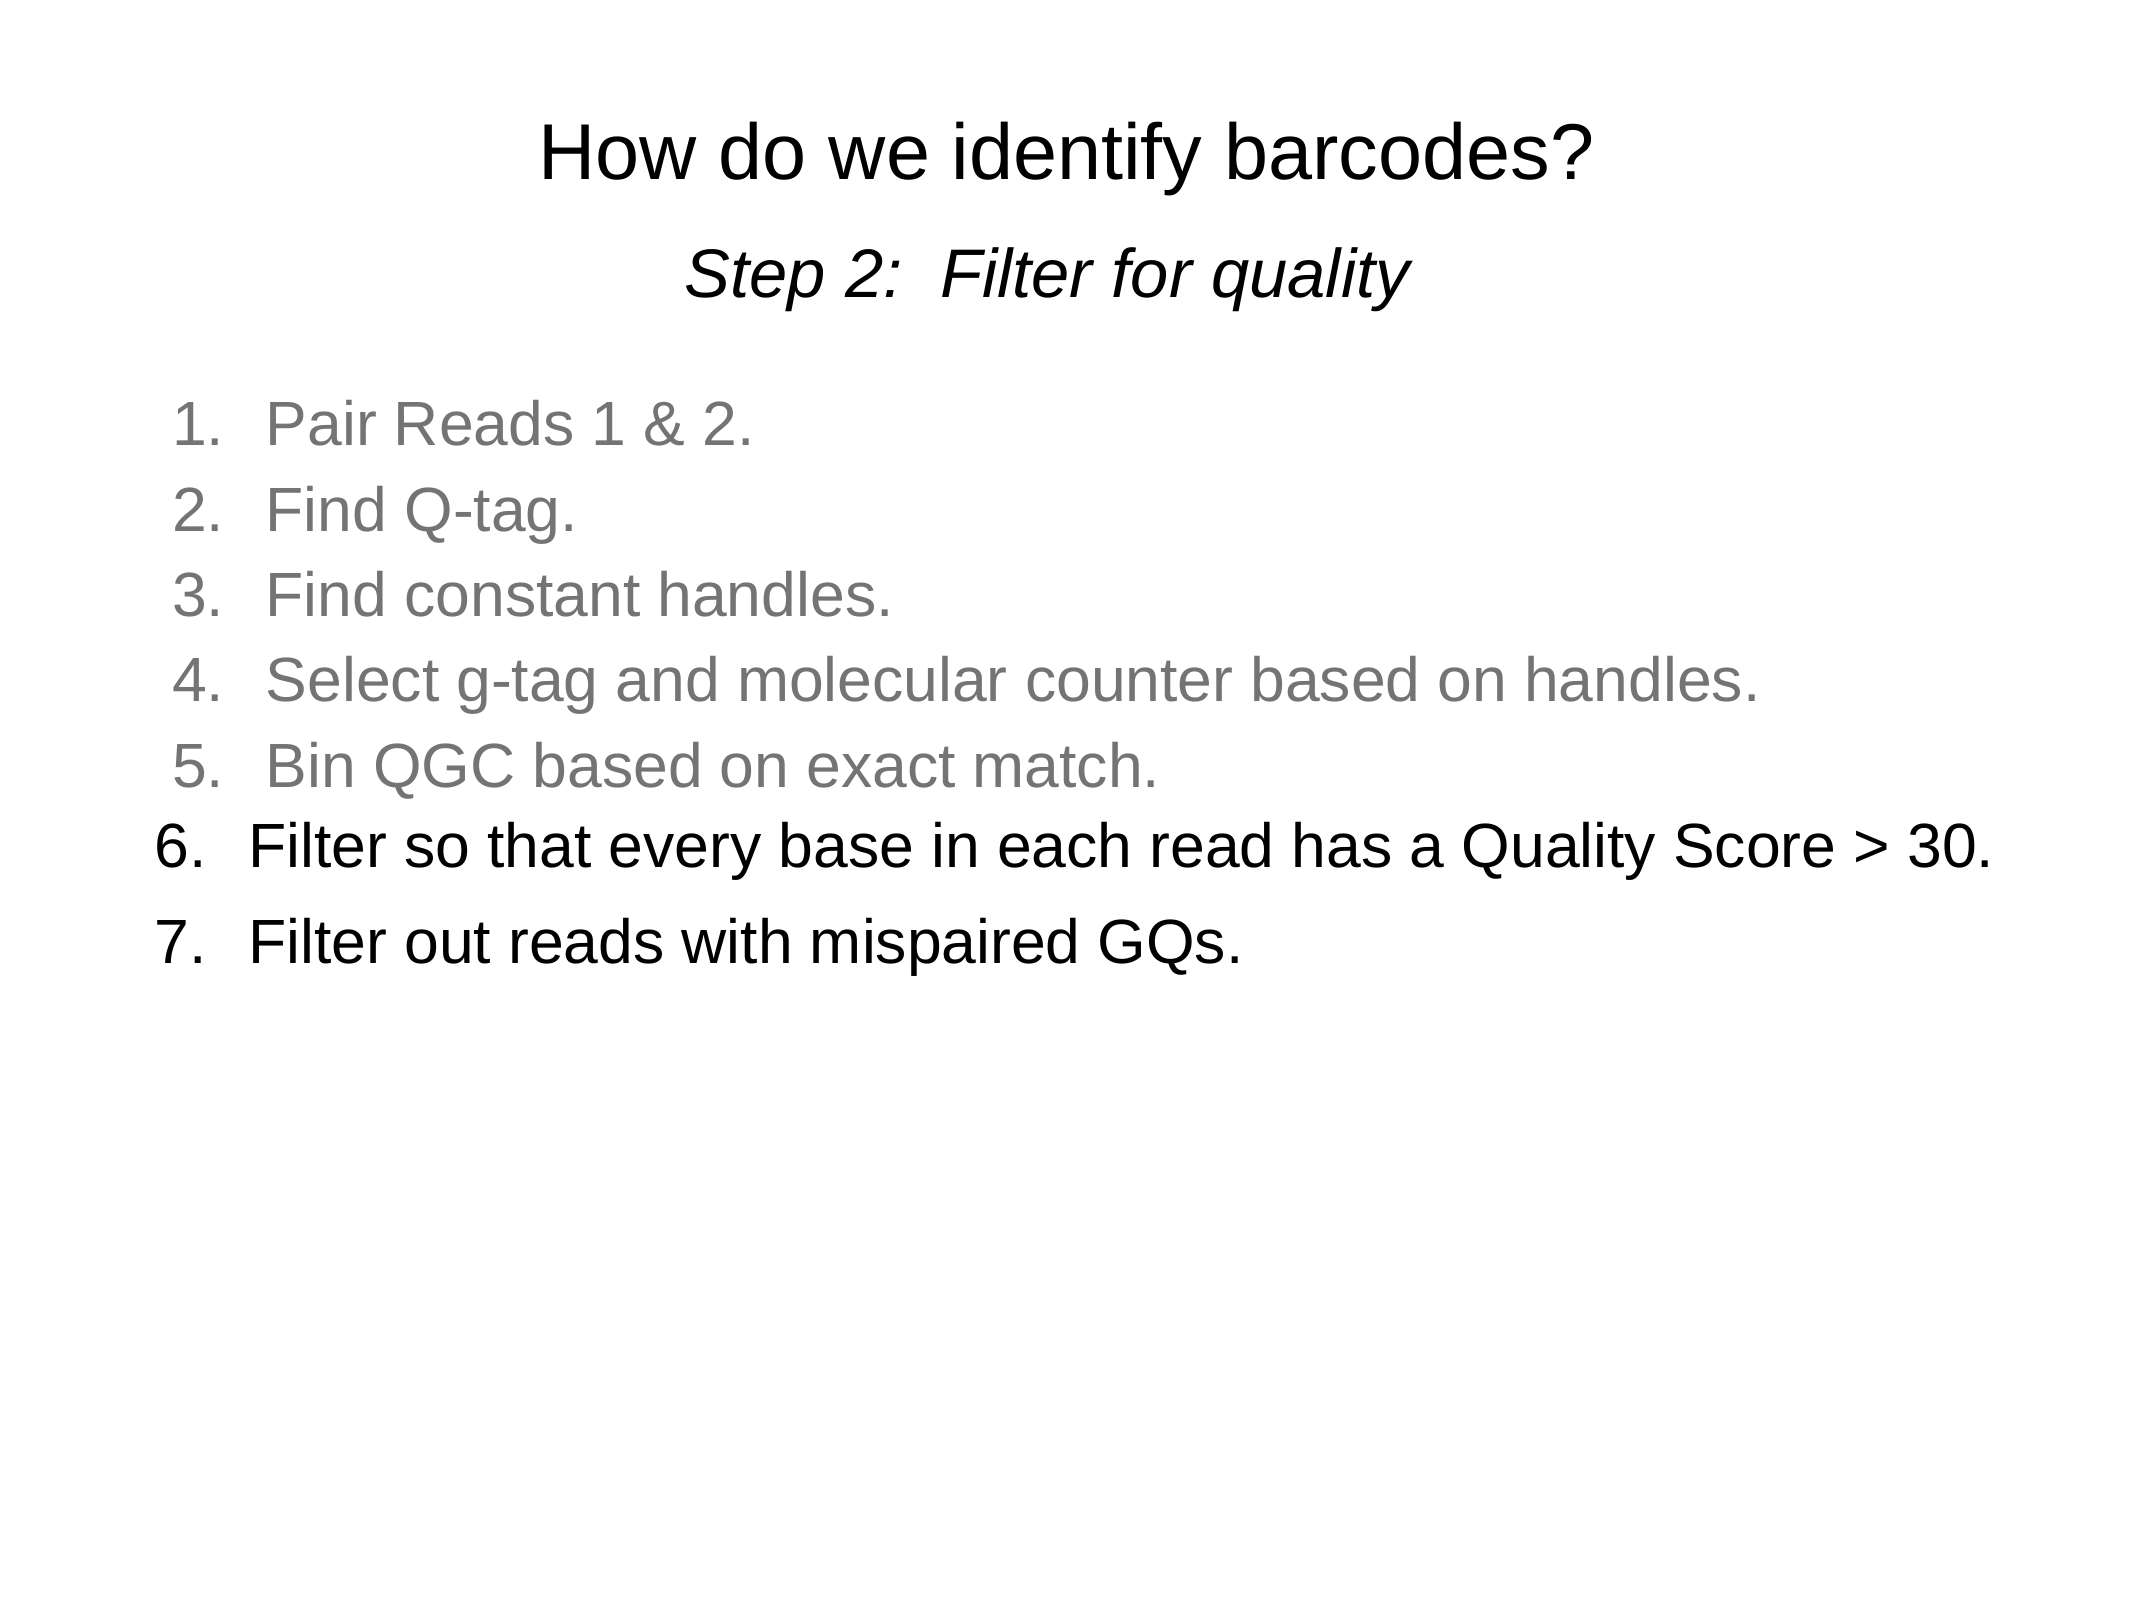

How do we identify barcodes?
Step 2:  Filter for quality
Pair Reads 1 & 2.
Find Q-tag.
Find constant handles.
Select g-tag and molecular counter based on handles.
Bin QGC based on exact match.
Filter so that every base in each read has a Quality Score > 30.
Filter out reads with mispaired GQs.